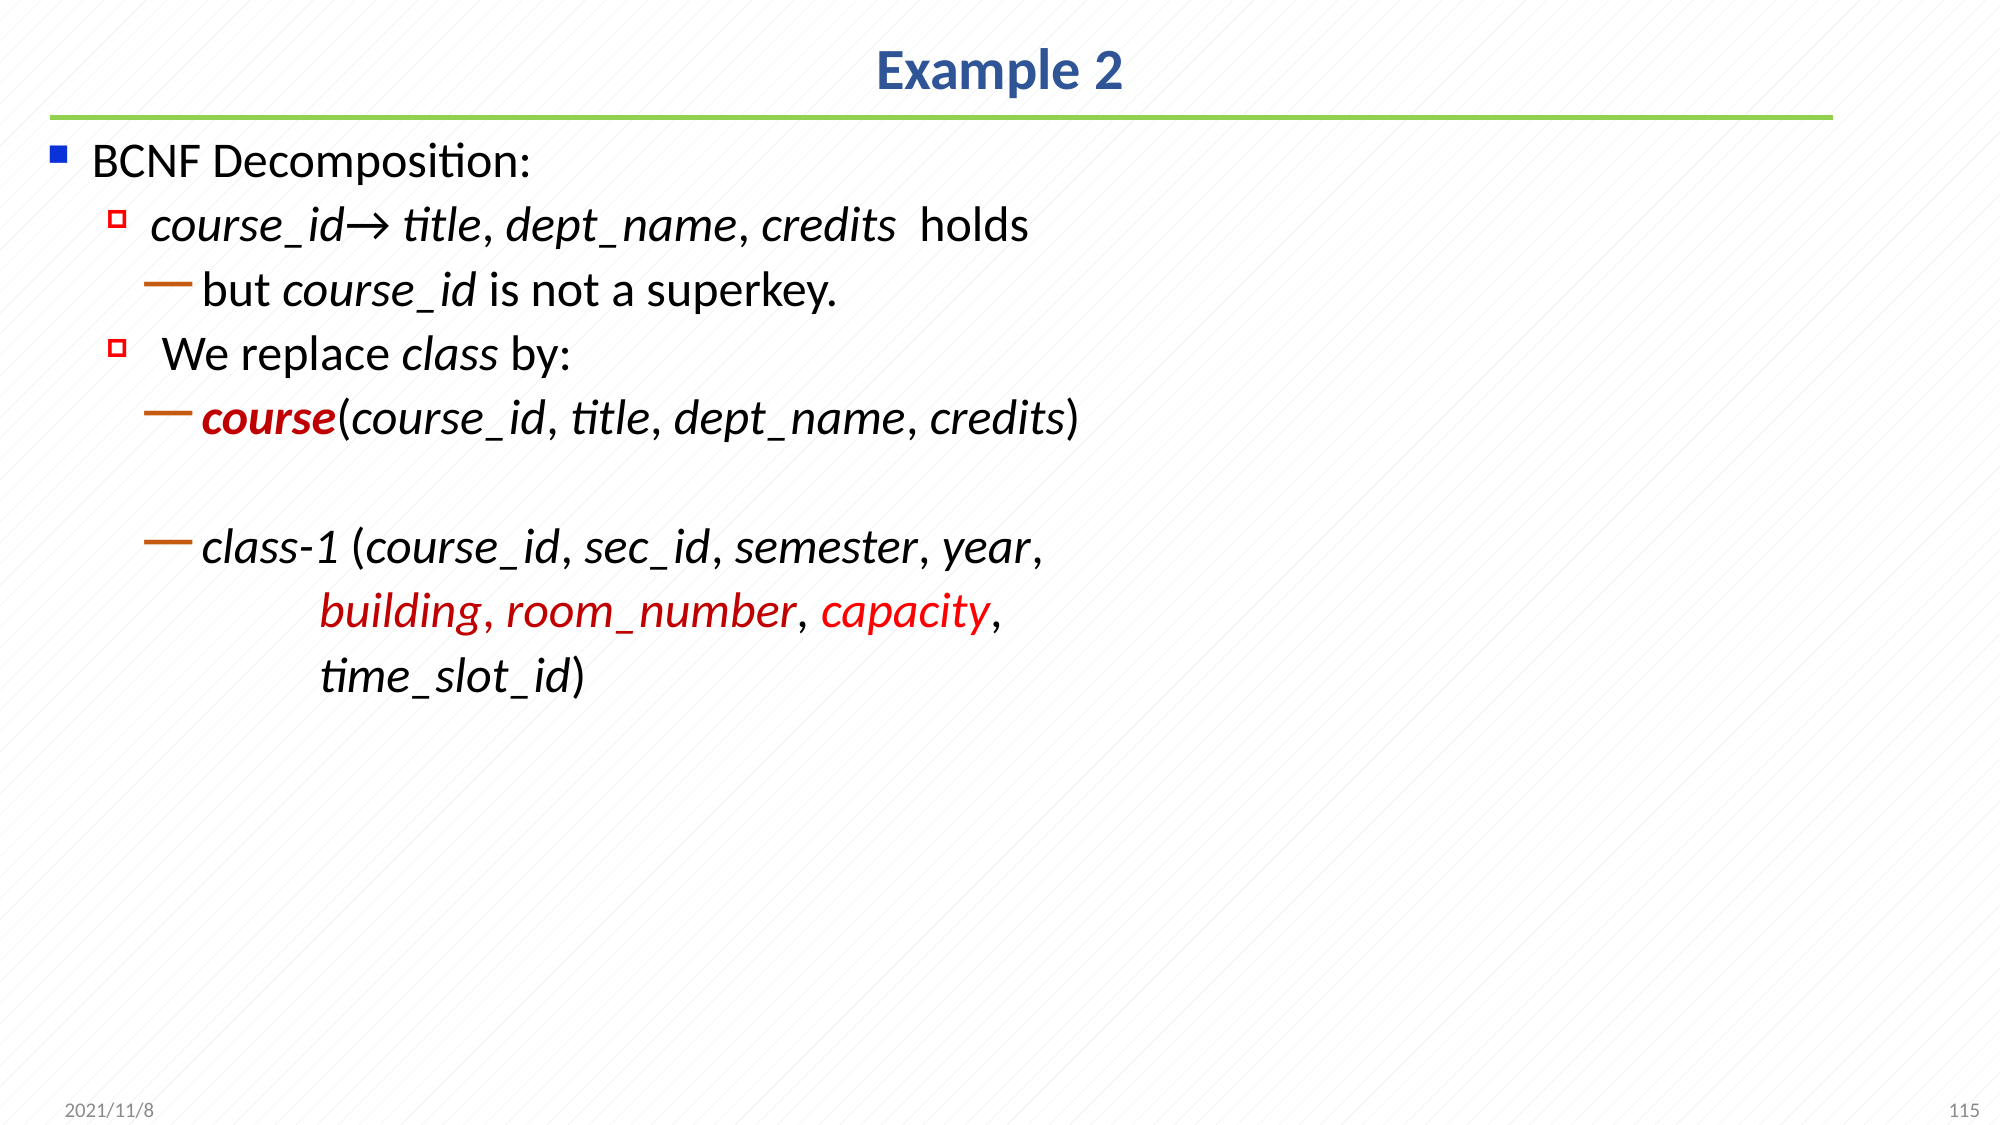

# Example 2
BCNF Decomposition:
course_id→ title, dept_name, credits  holds
but course_id is not a superkey.
 We replace class by:
course(course_id, title, dept_name, credits)

class-1 (course_id, sec_id, semester, year,
             building, room_number, capacity,
             time_slot_id)

115
2021/11/8